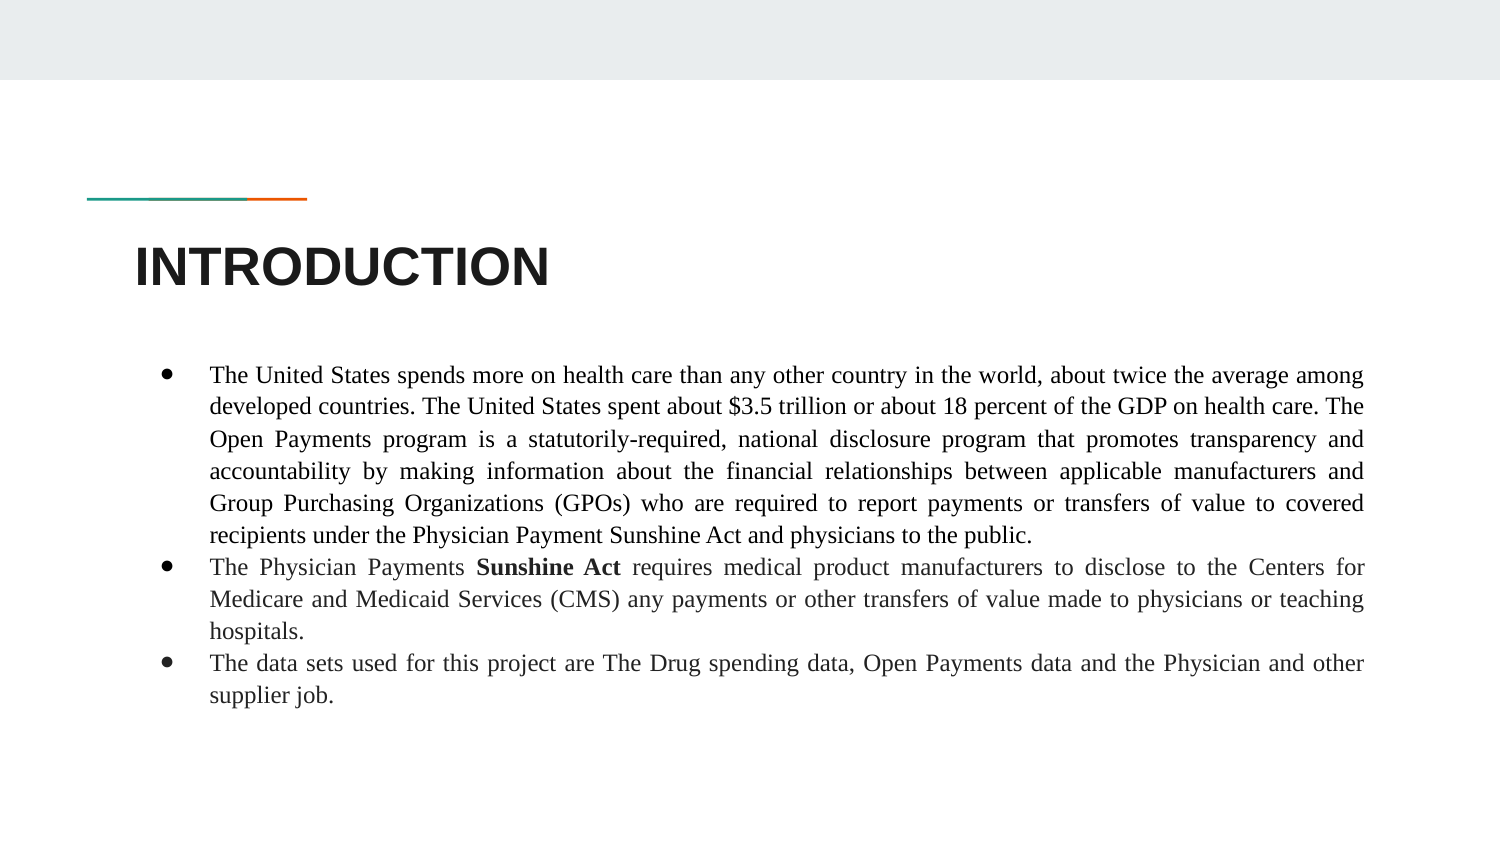

# INTRODUCTION
The United States spends more on health care than any other country in the world, about twice the average among developed countries. The United States spent about $3.5 trillion or about 18 percent of the GDP on health care. The Open Payments program is a statutorily-required, national disclosure program that promotes transparency and accountability by making information about the financial relationships between applicable manufacturers and Group Purchasing Organizations (GPOs) who are required to report payments or transfers of value to covered recipients under the Physician Payment Sunshine Act and physicians to the public.
The Physician Payments Sunshine Act requires medical product manufacturers to disclose to the Centers for Medicare and Medicaid Services (CMS) any payments or other transfers of value made to physicians or teaching hospitals.
The data sets used for this project are The Drug spending data, Open Payments data and the Physician and other supplier job.